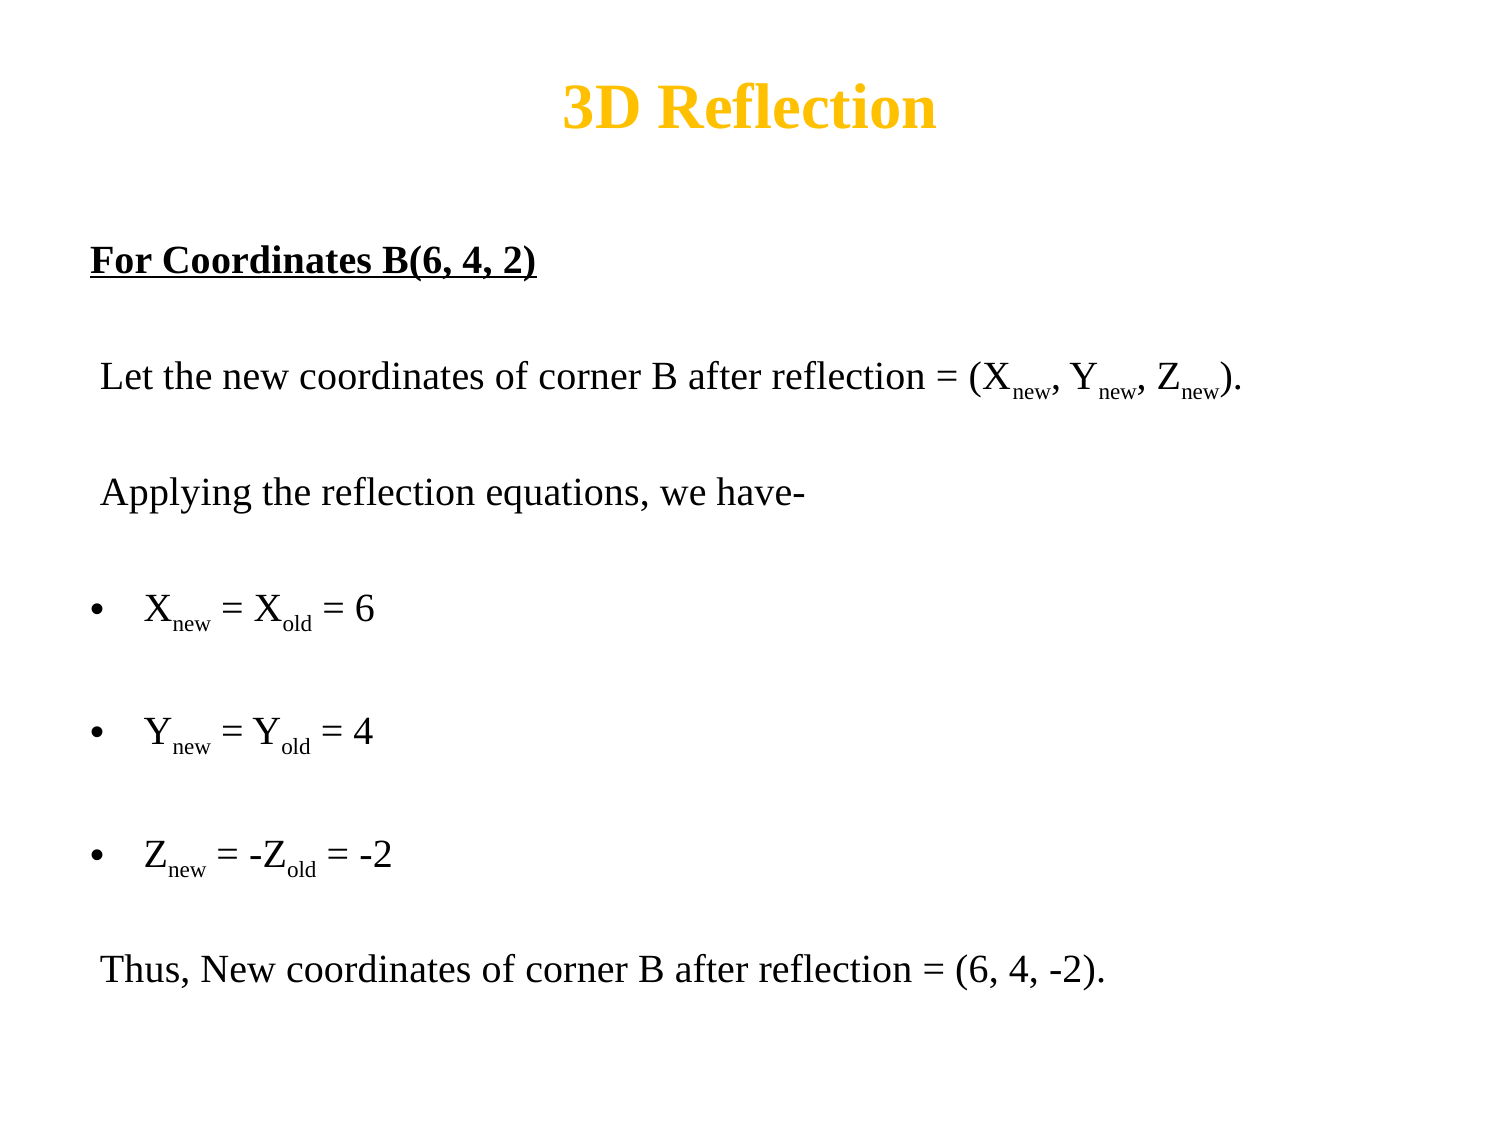

# 3D Reflection
For Coordinates B(6, 4, 2)
 Let the new coordinates of corner B after reflection = (Xnew, Ynew, Znew).
 Applying the reflection equations, we have-
Xnew = Xold = 6
Ynew = Yold = 4
Znew = -Zold = -2
 Thus, New coordinates of corner B after reflection = (6, 4, -2).